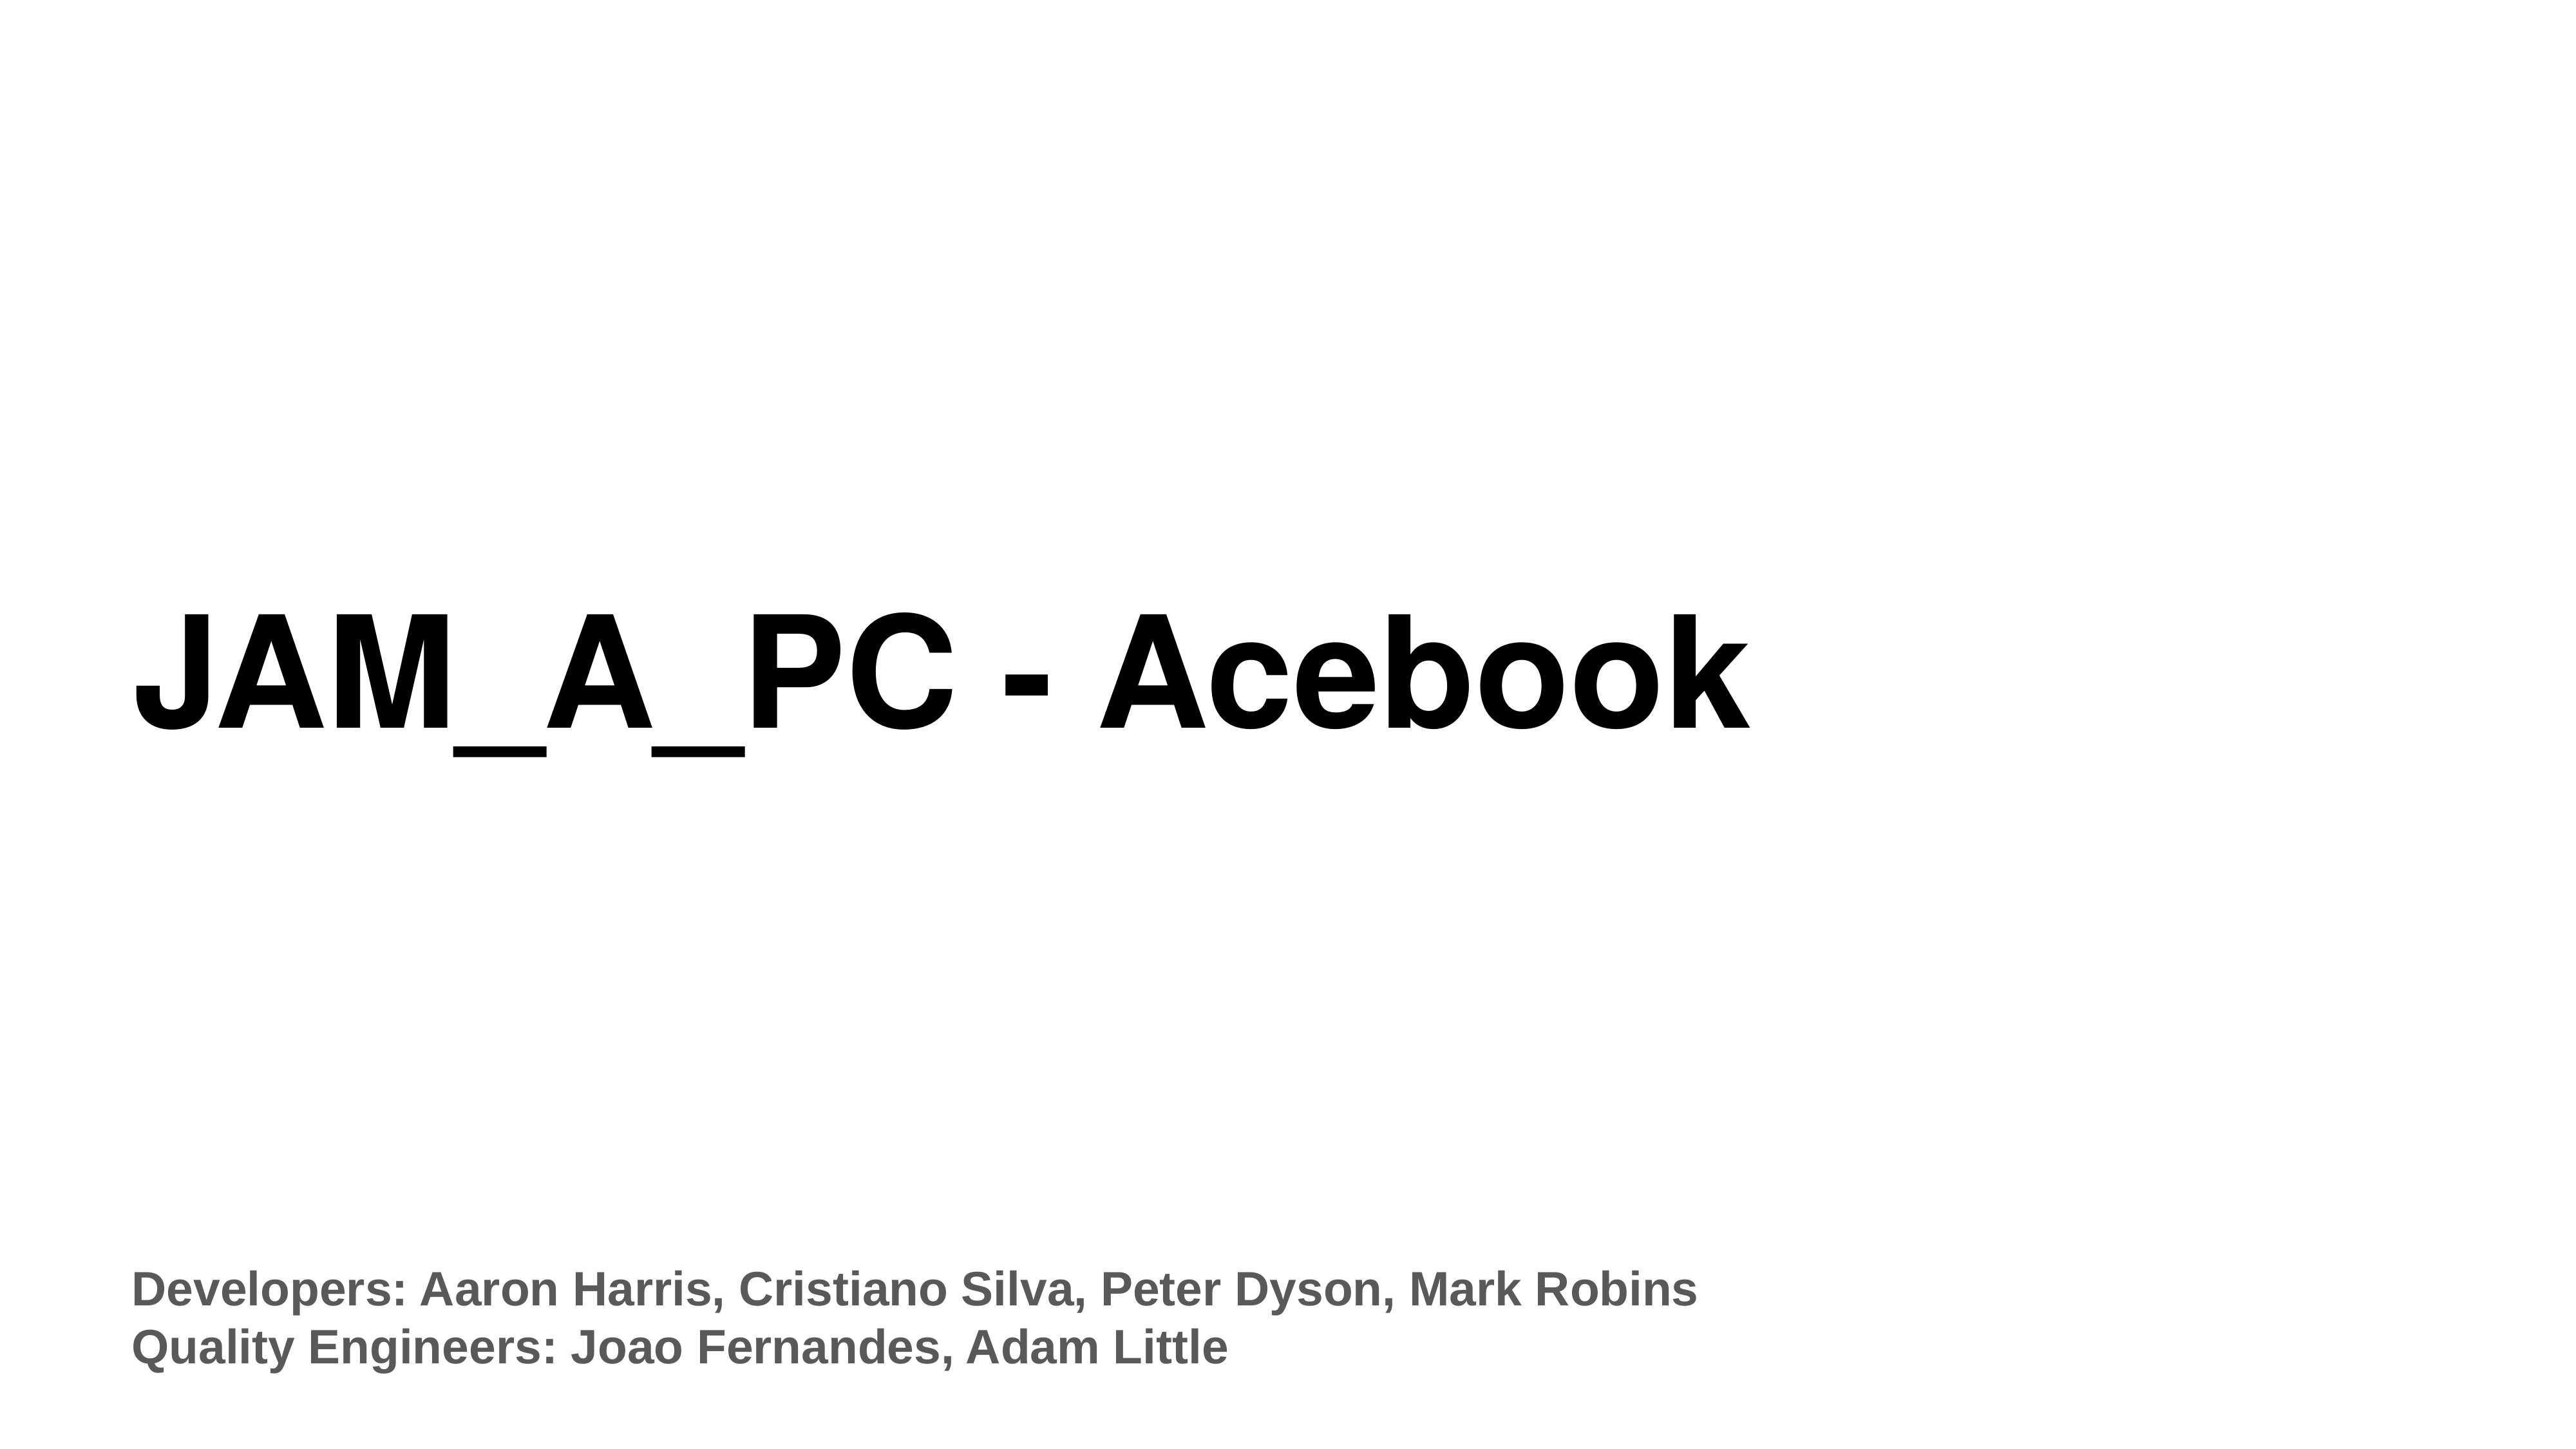

JAM_A_PC - Acebook
Developers: Aaron Harris, Cristiano Silva, Peter Dyson, Mark Robins
Quality Engineers: Joao Fernandes, Adam Little